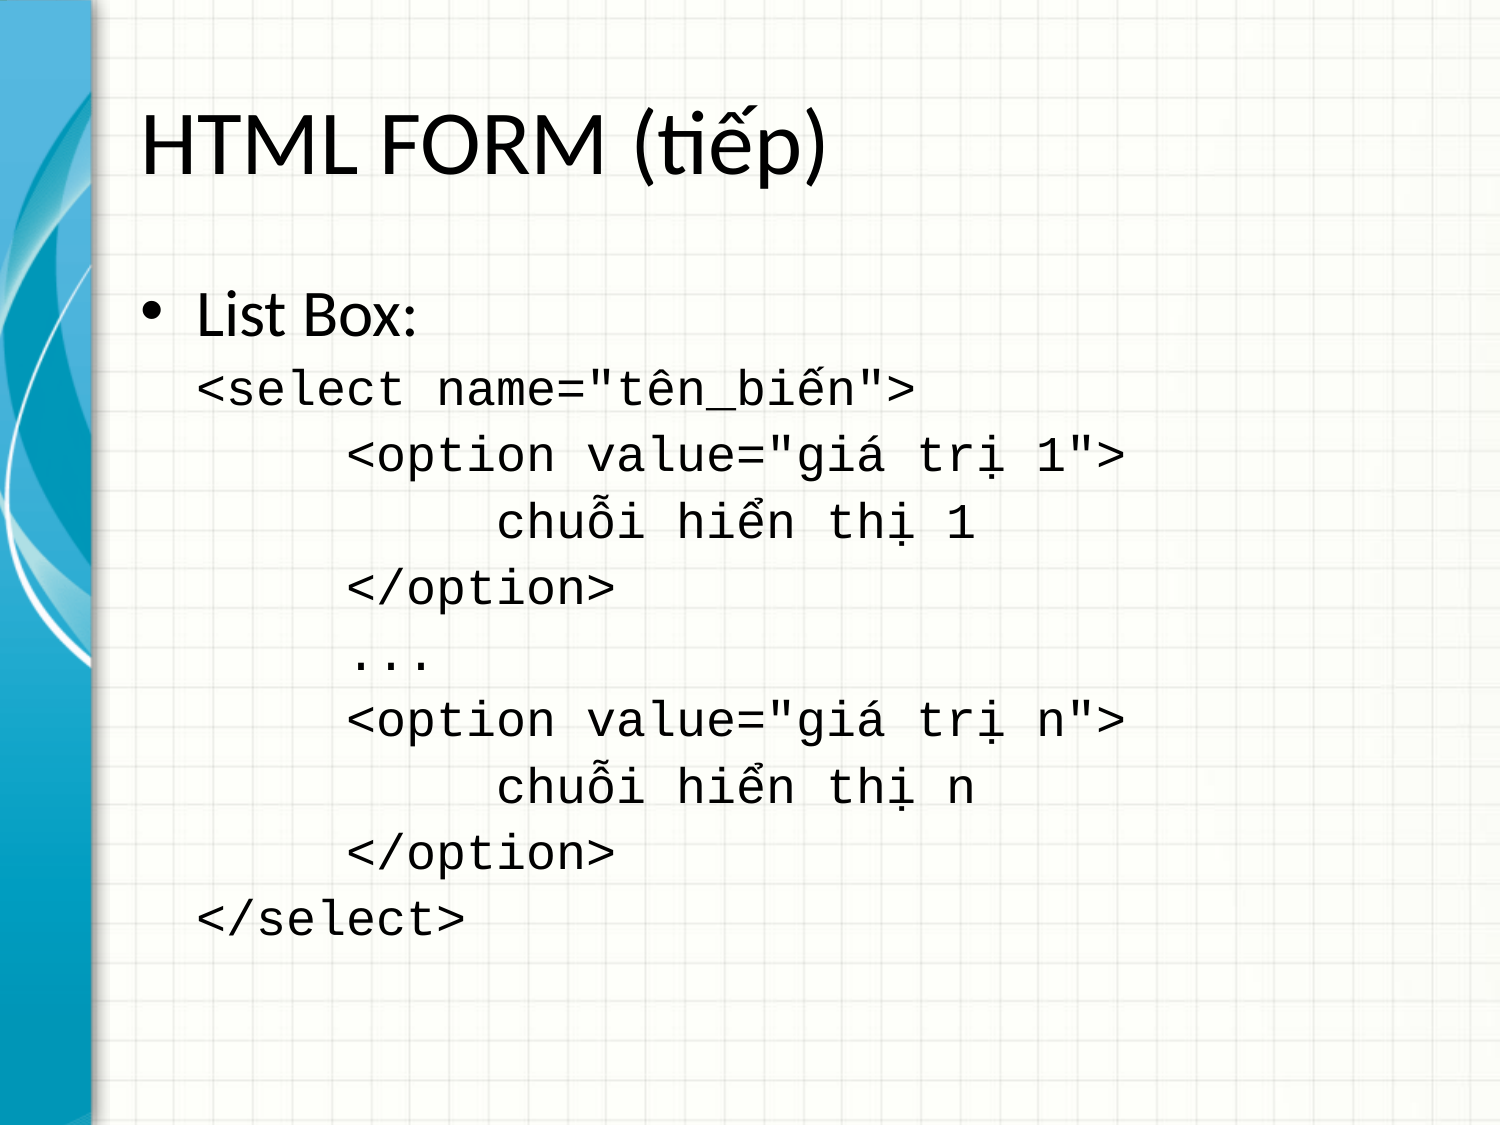

# HTML FORM (tiếp)
List Box:
<select name="tên_biến">
	<option value="giá trị 1">
		chuỗi hiển thị 1
	</option>
	...
	<option value="giá trị n">
		chuỗi hiển thị n
	</option>
</select>